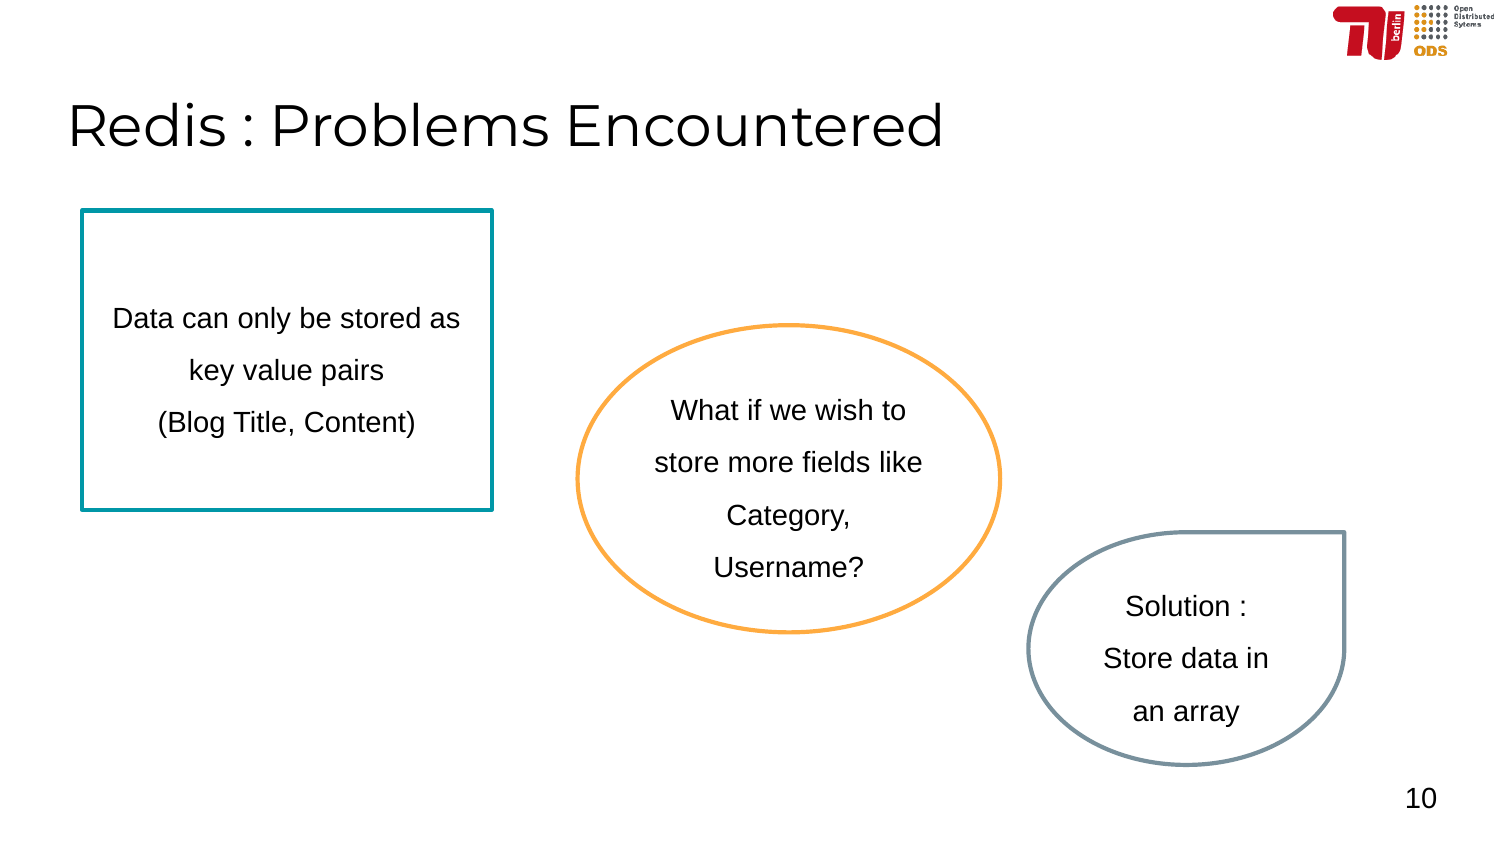

# Redis : Problems Encountered

Data can only be stored as key value pairs
(Blog Title, Content)
What if we wish to store more fields like Category, Username?
Solution : Store data in an array
10